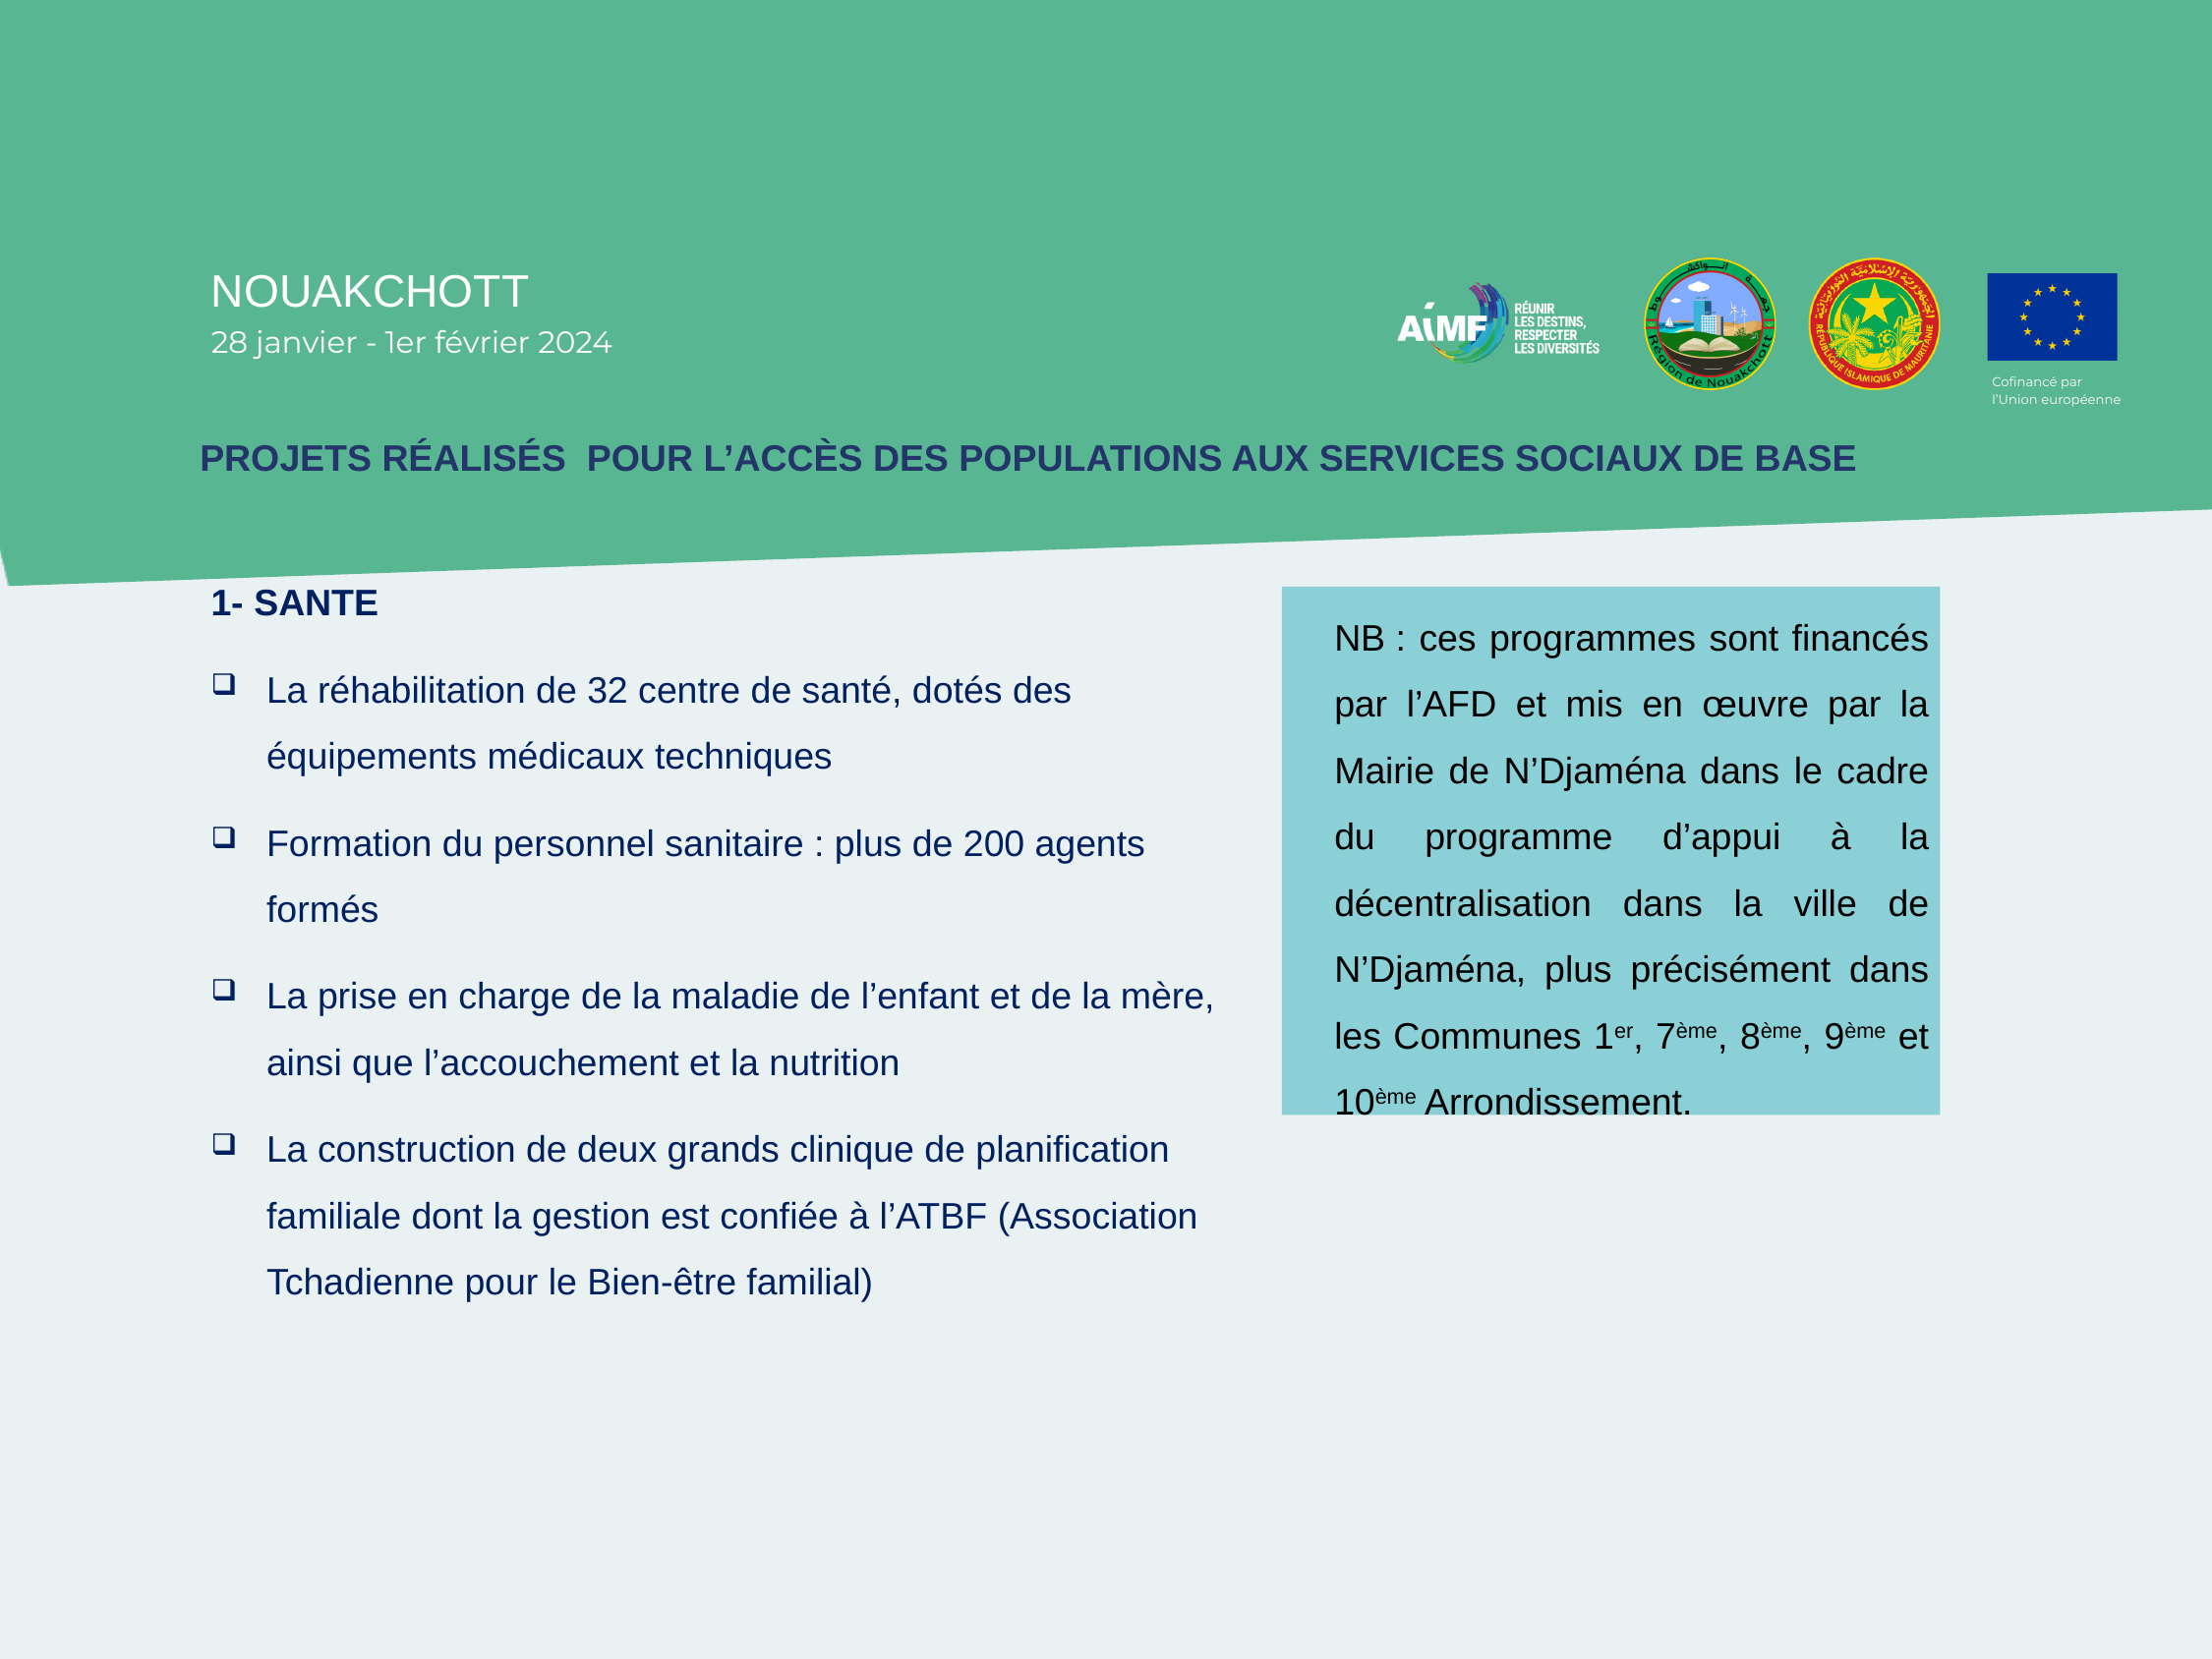

NOUAKCHOTT
28 janvier - 1er février 2024

Cofinancé par l’Union européenne
PROJETS RÉALISÉS  POUR L’ACCÈS DES POPULATIONS AUX SERVICES SOCIAUX DE BASE
1- SANTE
La réhabilitation de 32 centre de santé, dotés des équipements médicaux techniques
Formation du personnel sanitaire : plus de 200 agents formés
La prise en charge de la maladie de l’enfant et de la mère, ainsi que l’accouchement et la nutrition
La construction de deux grands clinique de planification familiale dont la gestion est confiée à l’ATBF (Association Tchadienne pour le Bien-être familial)
NB : ces programmes sont financés par l’AFD et mis en œuvre par la Mairie de N’Djaména dans le cadre du programme d’appui à la décentralisation dans la ville de N’Djaména, plus précisément dans les Communes 1er, 7ème, 8ème, 9ème et 10ème Arrondissement.